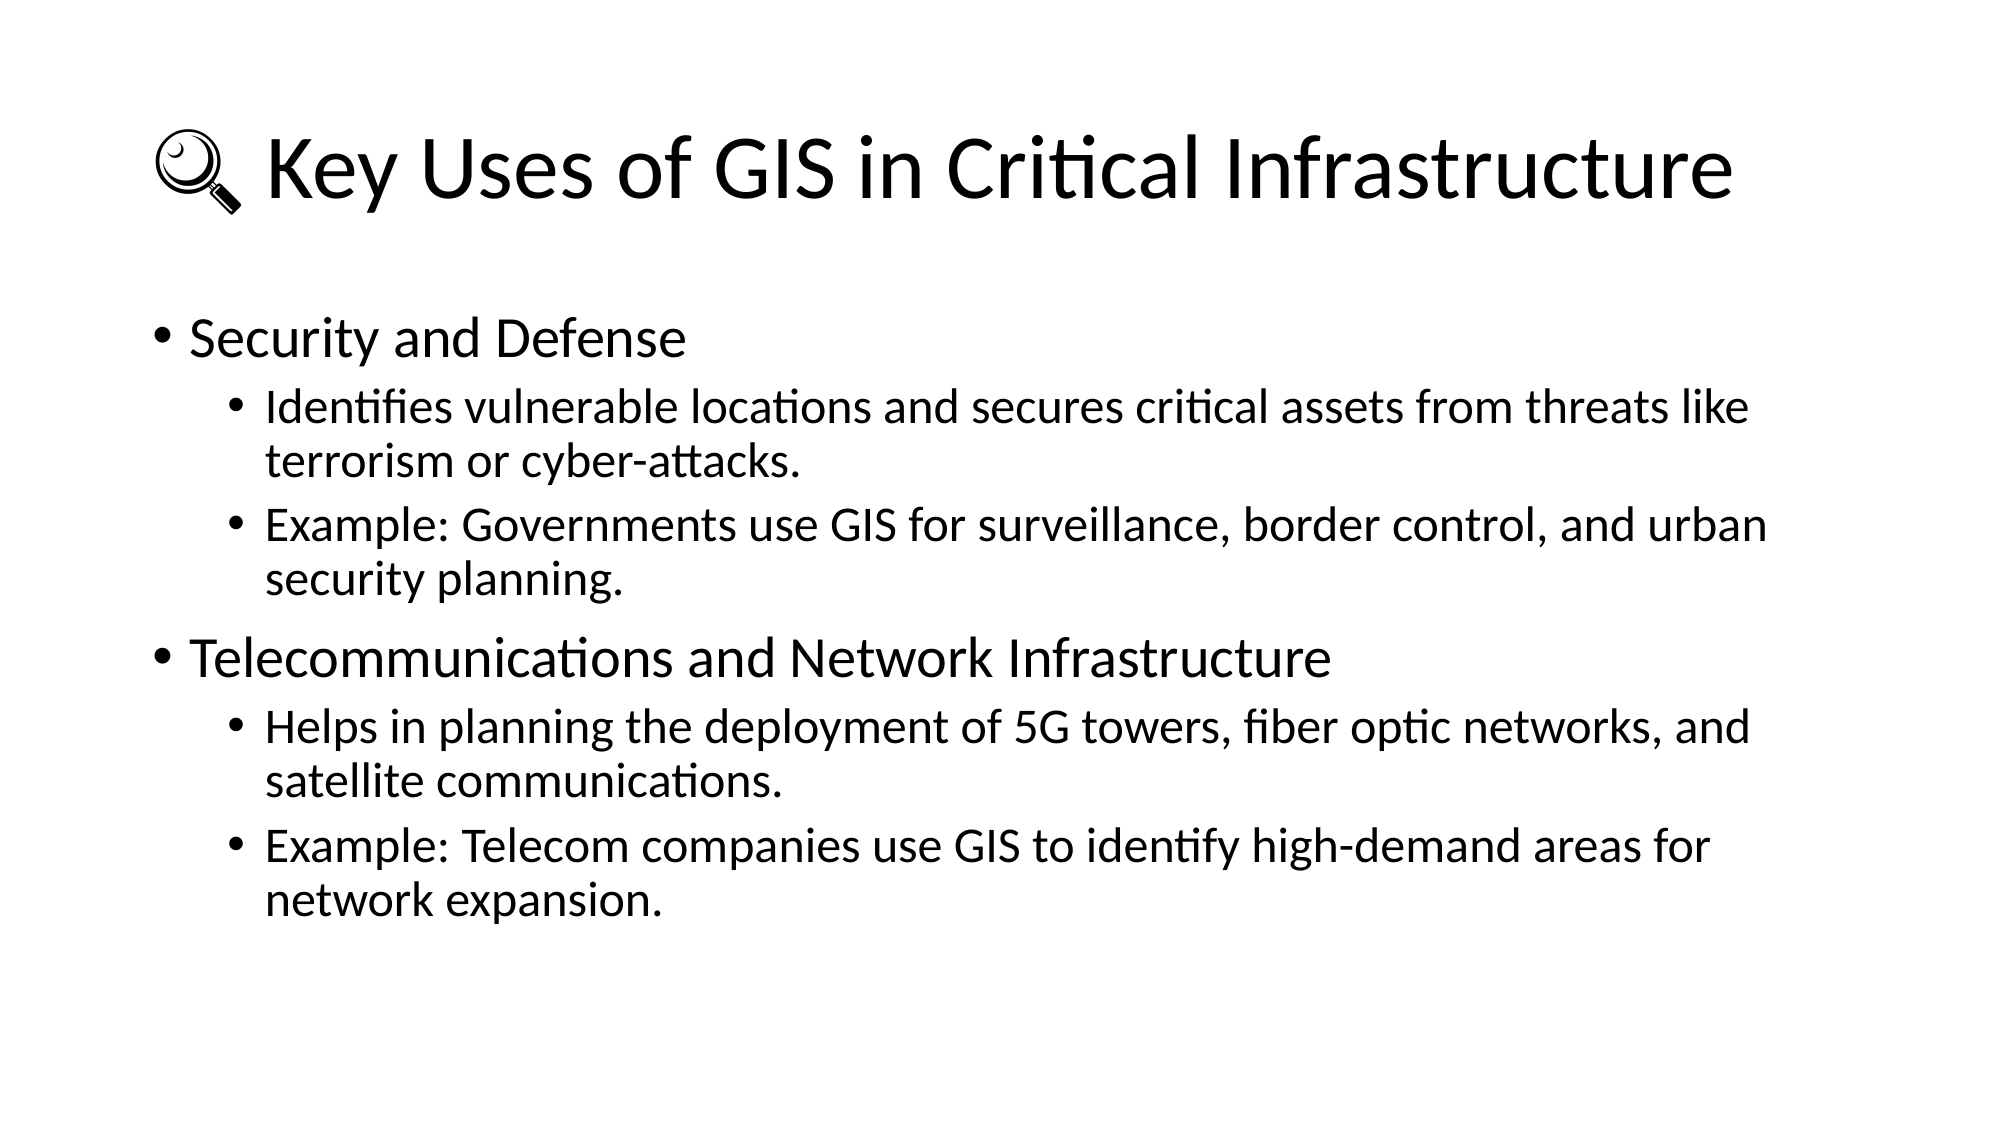

# 🔍 Key Uses of GIS in Critical Infrastructure
Security and Defense
Identifies vulnerable locations and secures critical assets from threats like terrorism or cyber-attacks.
Example: Governments use GIS for surveillance, border control, and urban security planning.
Telecommunications and Network Infrastructure
Helps in planning the deployment of 5G towers, fiber optic networks, and satellite communications.
Example: Telecom companies use GIS to identify high-demand areas for network expansion.